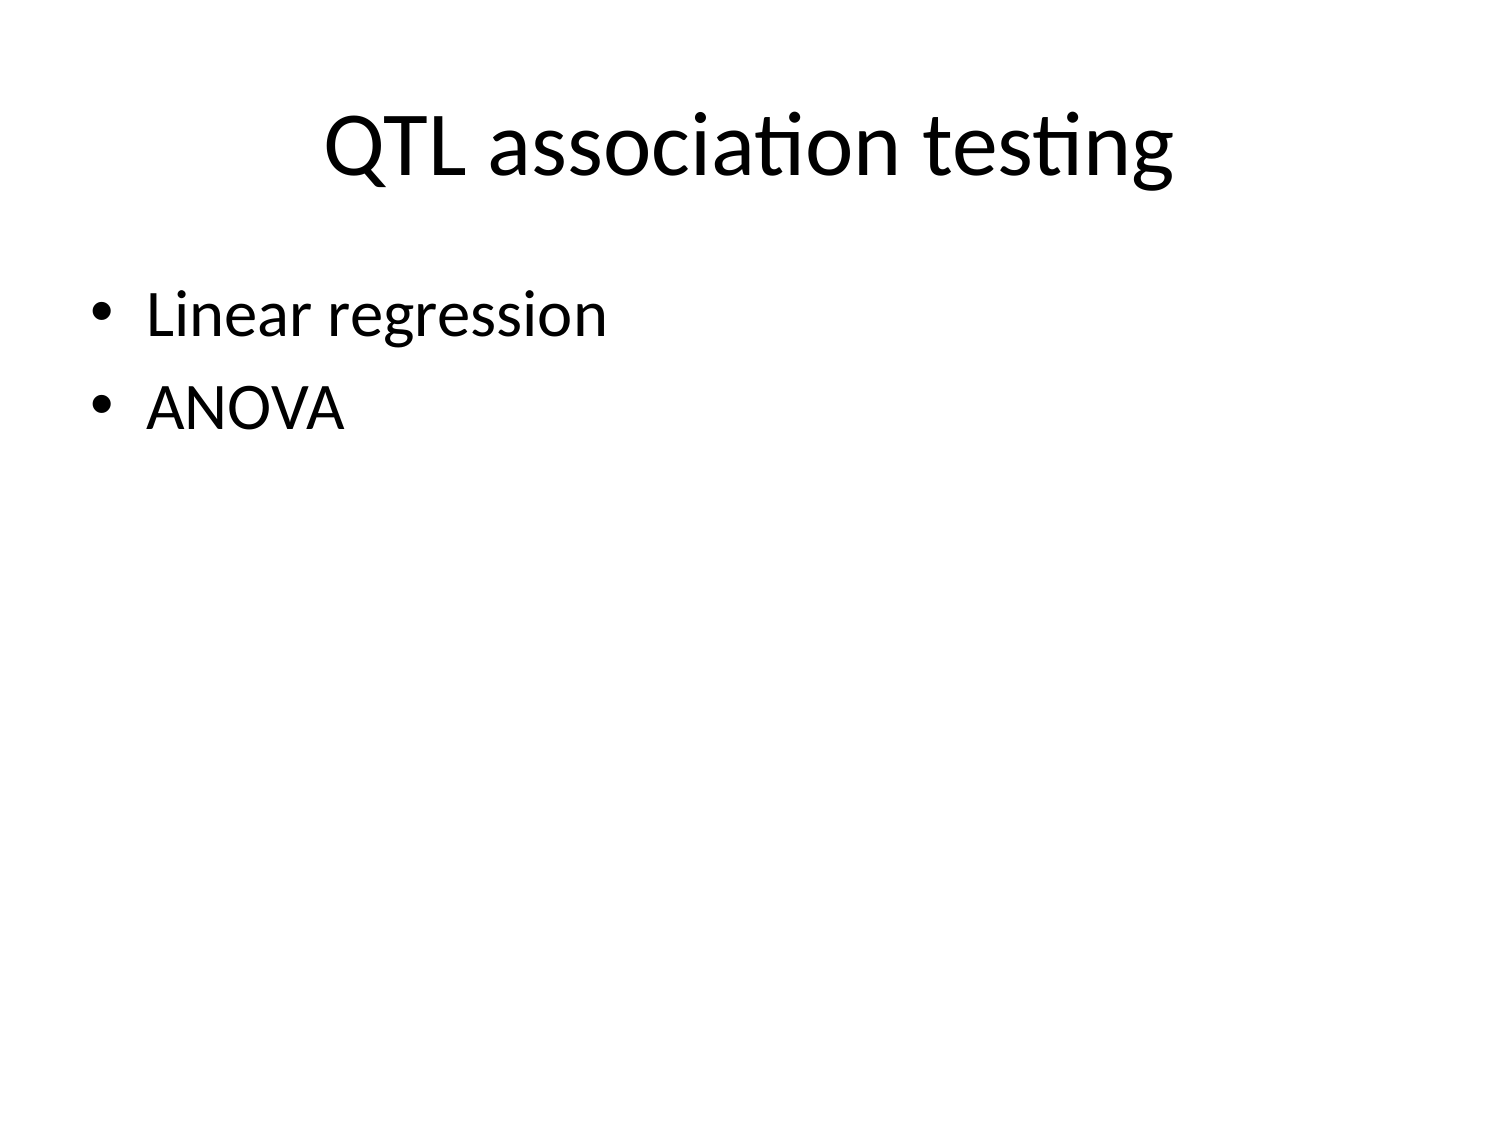

# QTL association testing
Linear regression
ANOVA